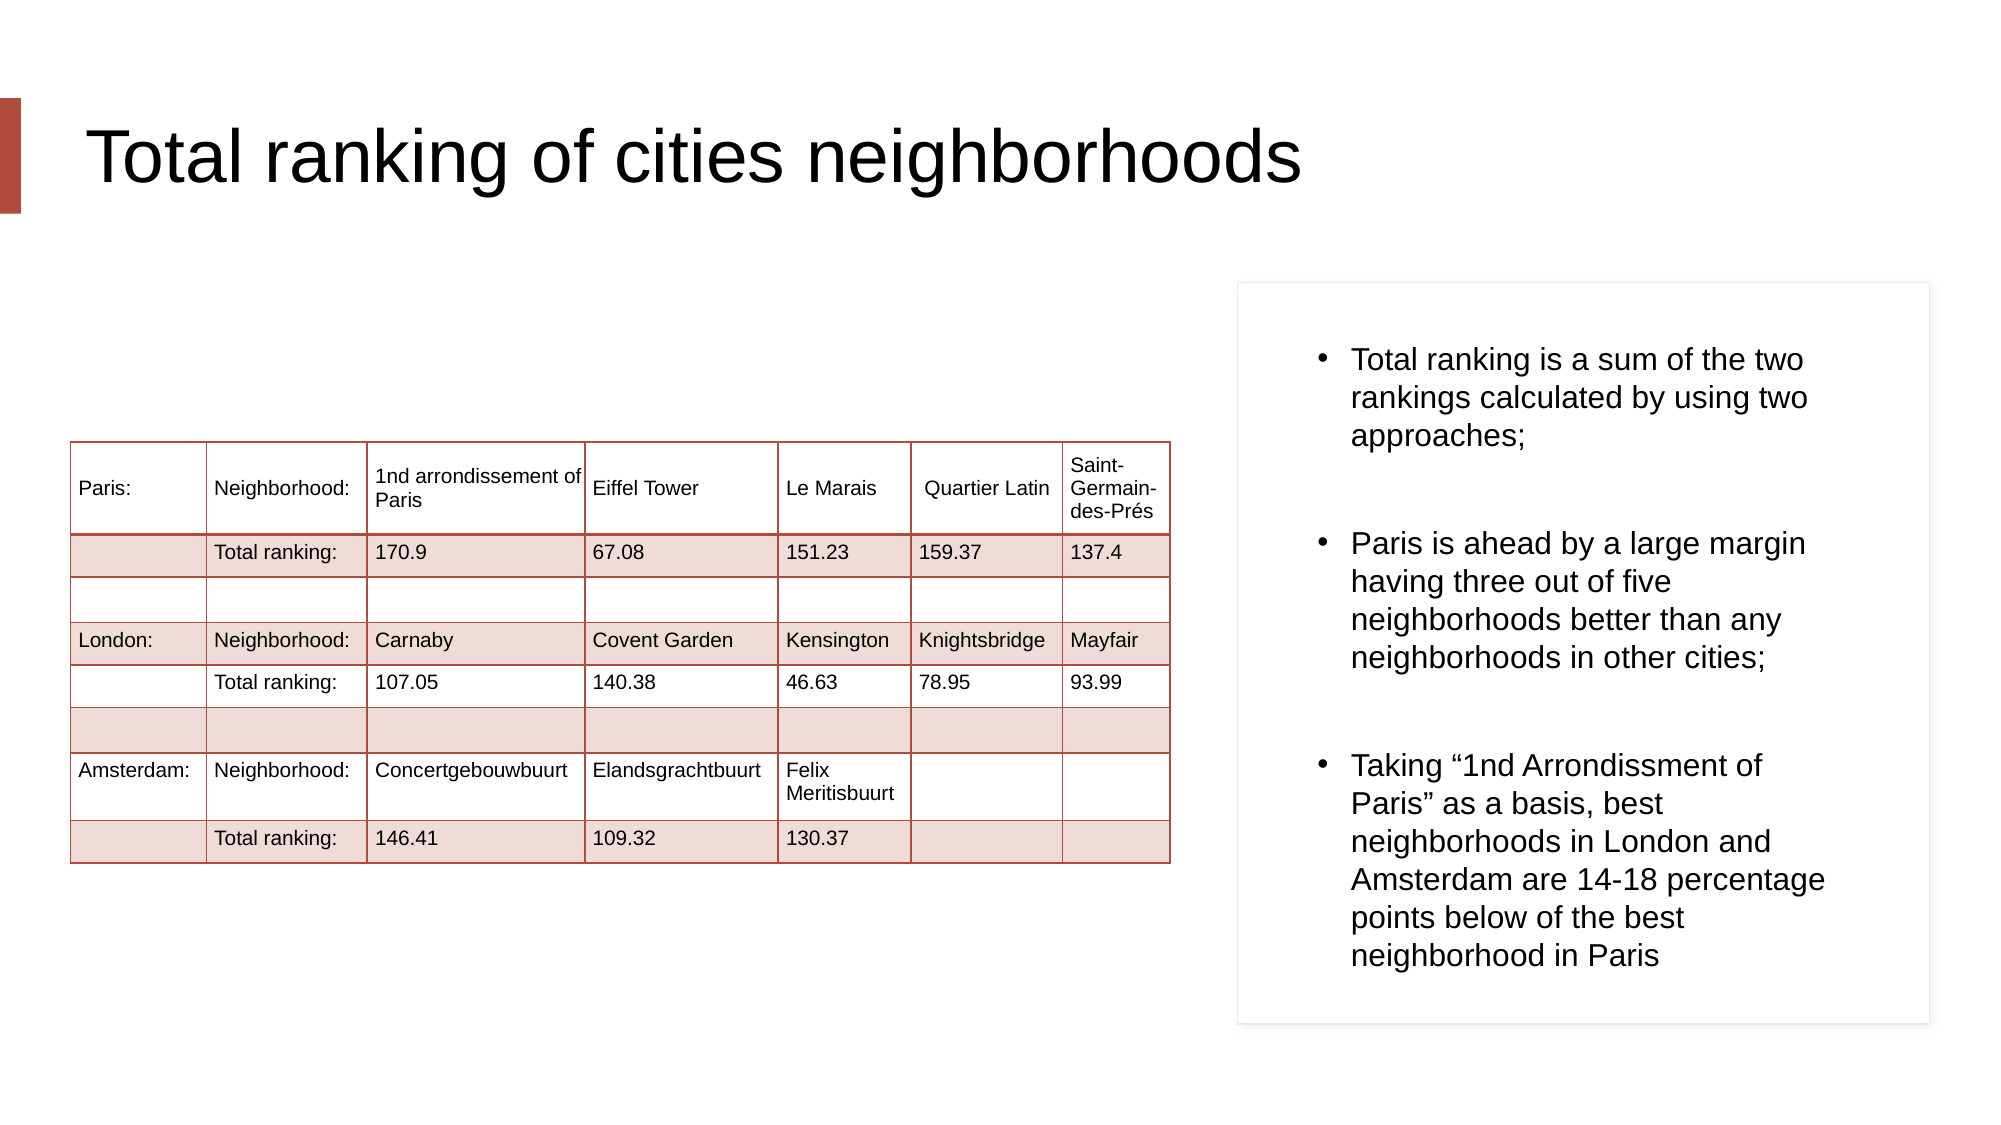

# Total ranking of cities neighborhoods

Total ranking is a sum of the two rankings calculated by using two approaches;

Paris is ahead by a large margin having three out of five neighborhoods better than any neighborhoods in other cities;

Taking “1nd Arrondissment of Paris” as a basis, best neighborhoods in London and Amsterdam are 14-18 percentage points below of the best neighborhood in Paris

| Paris: | Neighborhood: | 1nd arrondissement of Paris | Eiffel Tower | Le Marais | Quartier Latin | Saint-Germain-des-Prés |
| --- | --- | --- | --- | --- | --- | --- |
|  | Total ranking: | 170.9 | 67.08 | 151.23 | 159.37 | 137.4 |
|  |  |  |  |  |  |  |
| London: | Neighborhood: | Carnaby | Covent Garden | Kensington | Knightsbridge | Mayfair |
|  | Total ranking: | 107.05 | 140.38 | 46.63 | 78.95 | 93.99 |
|  |  |  |  |  |  |  |
| Amsterdam: | Neighborhood: | Concertgebouwbuurt | Elandsgrachtbuurt | Felix Meritisbuurt |  |  |
|  | Total ranking: | 146.41 | 109.32 | 130.37 |  |  |